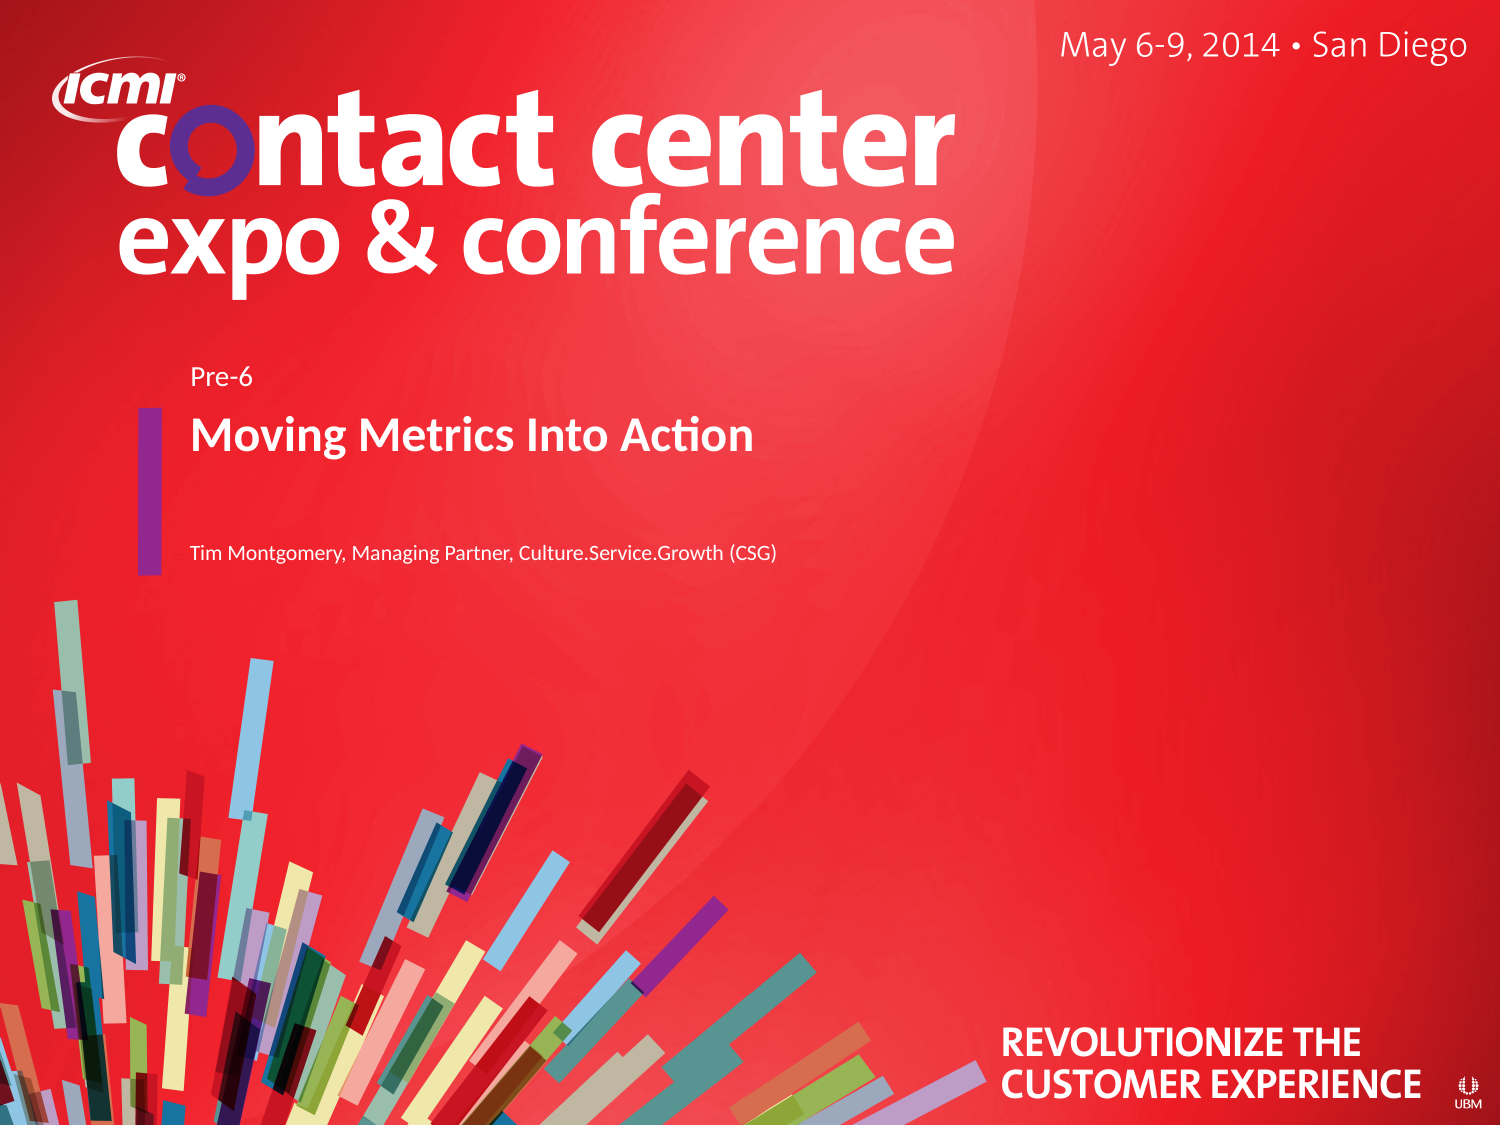

Pre-6
Moving Metrics Into Action
Tim Montgomery, Managing Partner, Culture.Service.Growth (CSG)